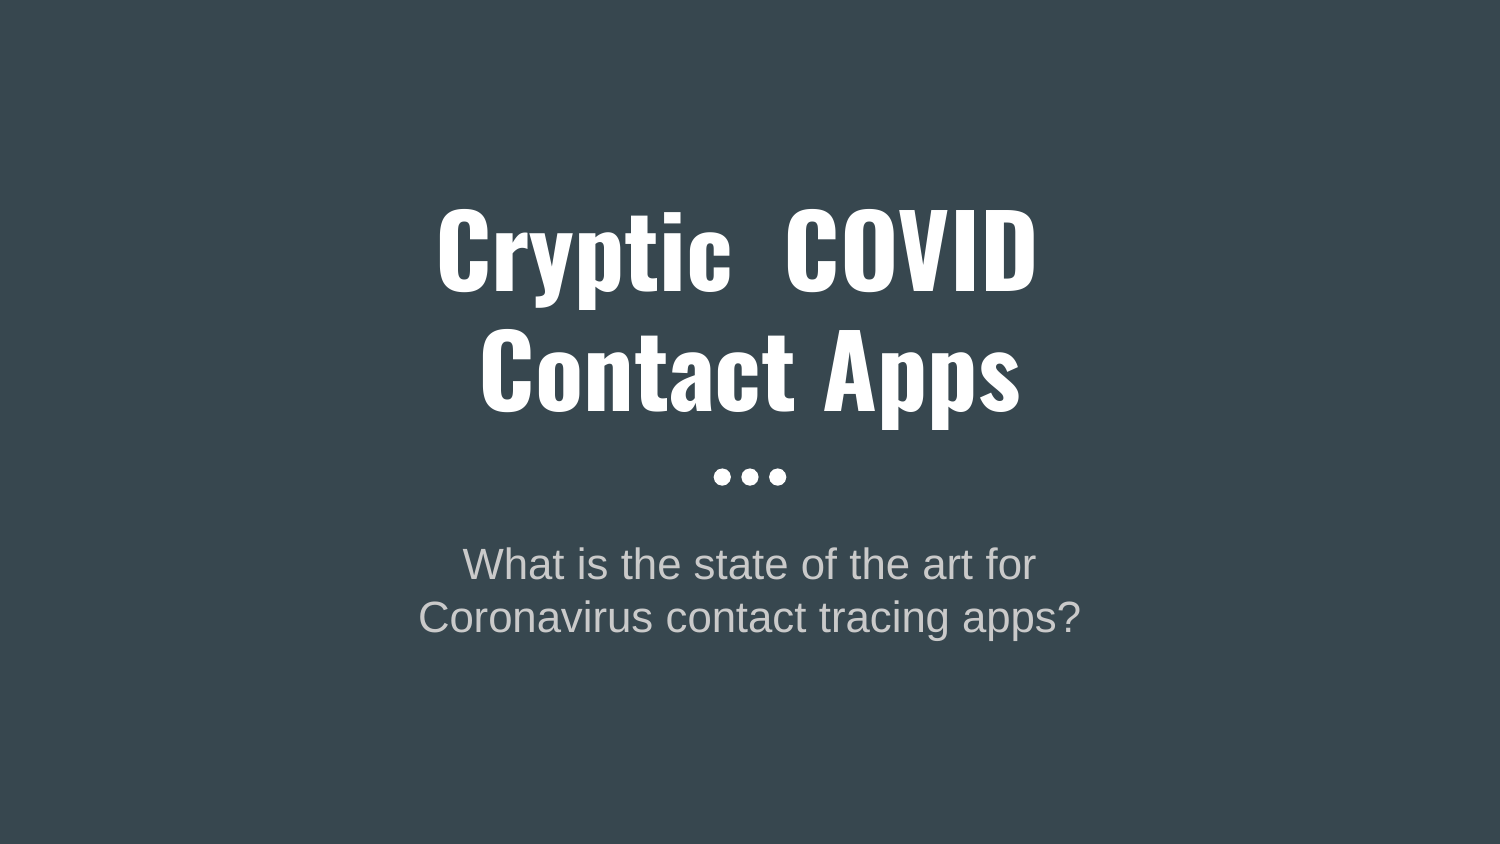

# Cryptic  COVID
Contact Apps
What is the state of the art for
Coronavirus contact tracing apps?